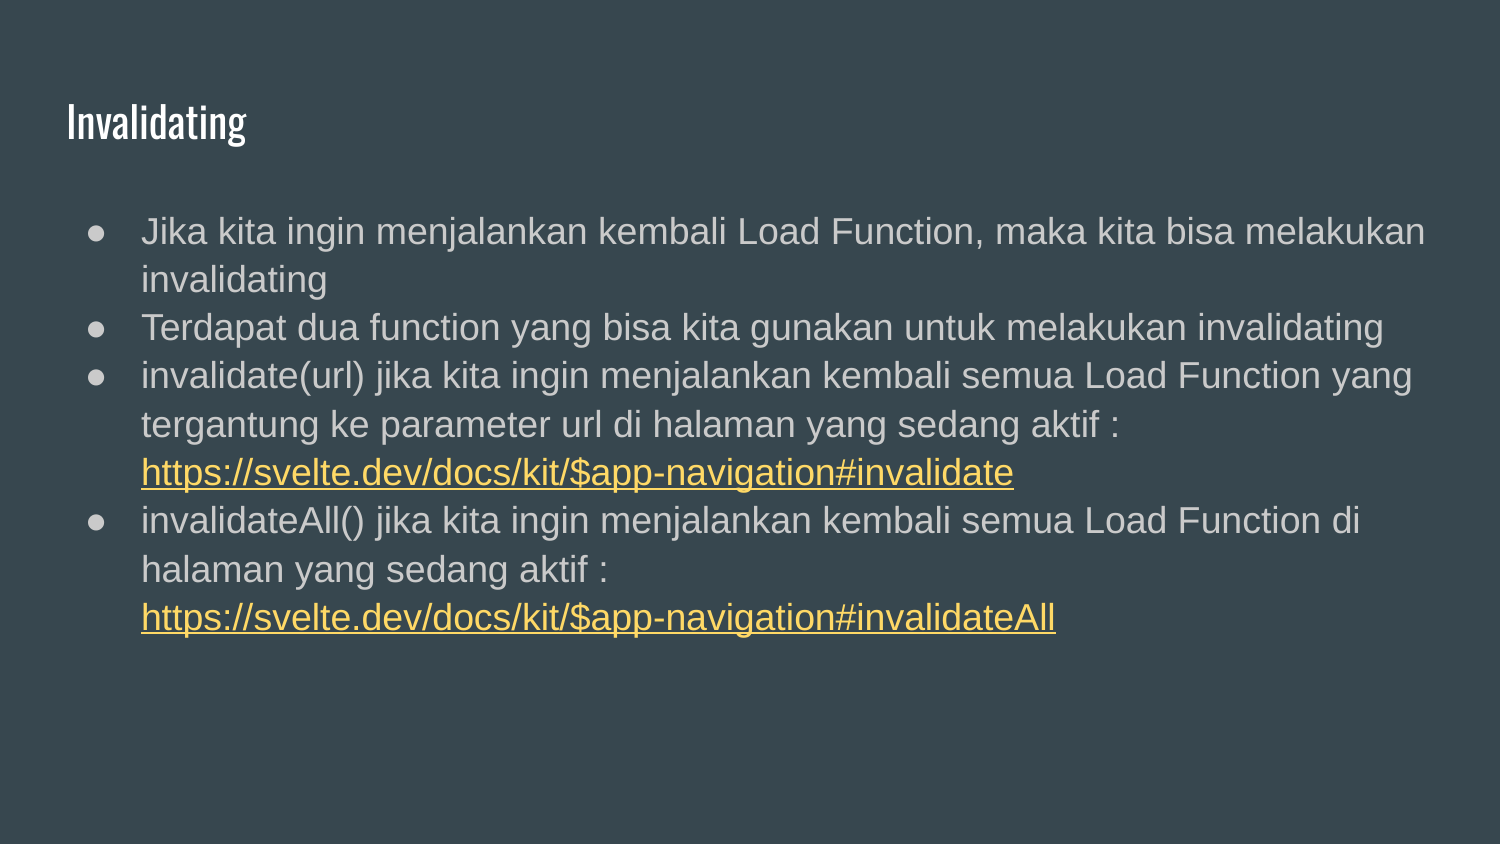

# Invalidating
Jika kita ingin menjalankan kembali Load Function, maka kita bisa melakukan invalidating
Terdapat dua function yang bisa kita gunakan untuk melakukan invalidating
invalidate(url) jika kita ingin menjalankan kembali semua Load Function yang tergantung ke parameter url di halaman yang sedang aktif : https://svelte.dev/docs/kit/$app-navigation#invalidate
invalidateAll() jika kita ingin menjalankan kembali semua Load Function di halaman yang sedang aktif : https://svelte.dev/docs/kit/$app-navigation#invalidateAll